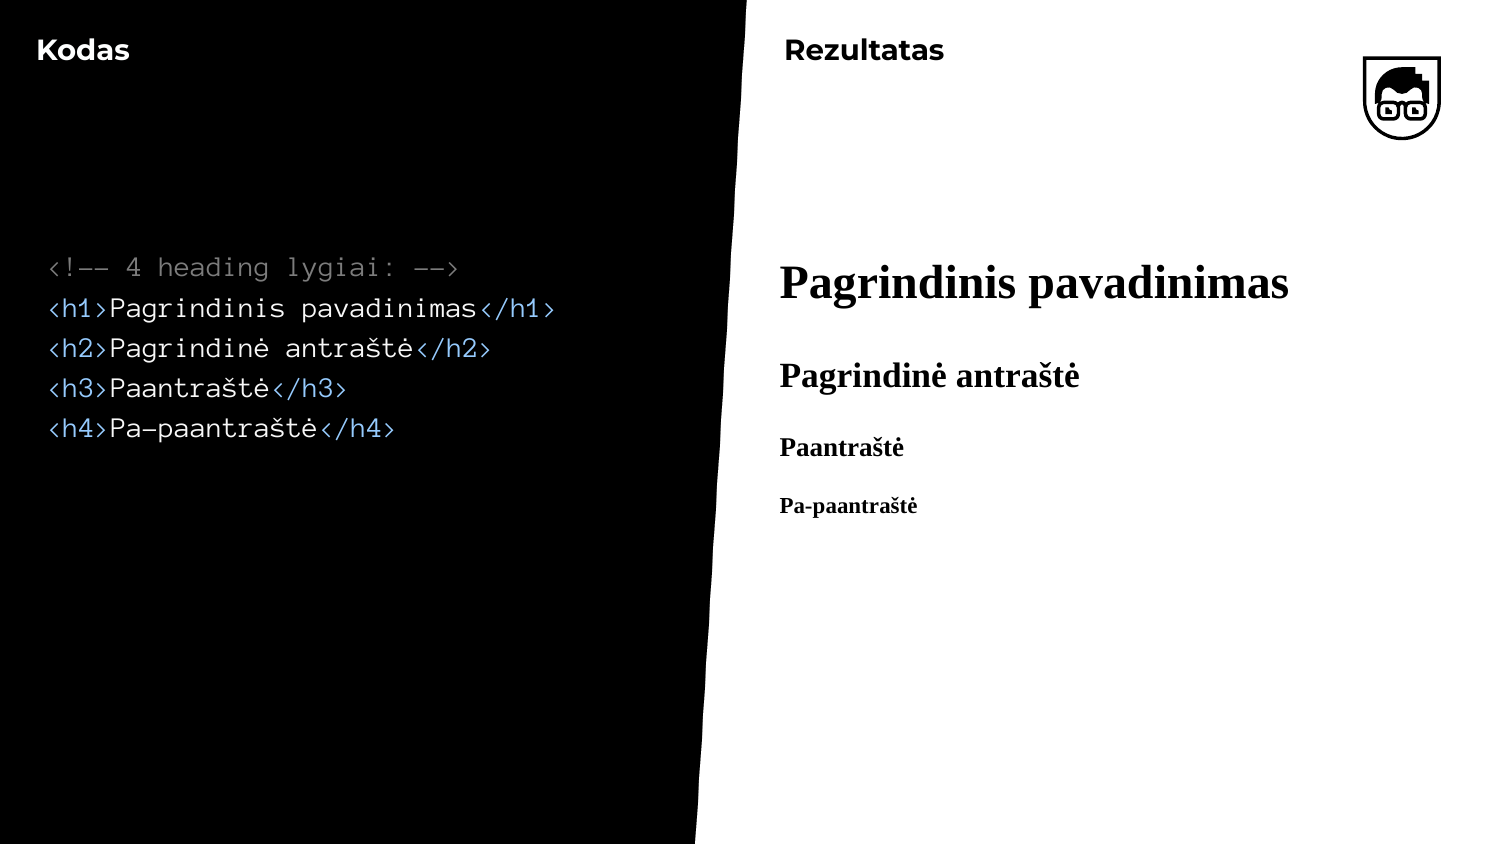

<!-- 4 heading lygiai: -->
<h1>Pagrindinis pavadinimas</h1>
<h2>Pagrindinė antraštė</h2>
<h3>Paantraštė</h3>
<h4>Pa-paantraštė</h4>
Pagrindinis pavadinimas
Pagrindinė antraštė
Paantraštė
Pa-paantraštė